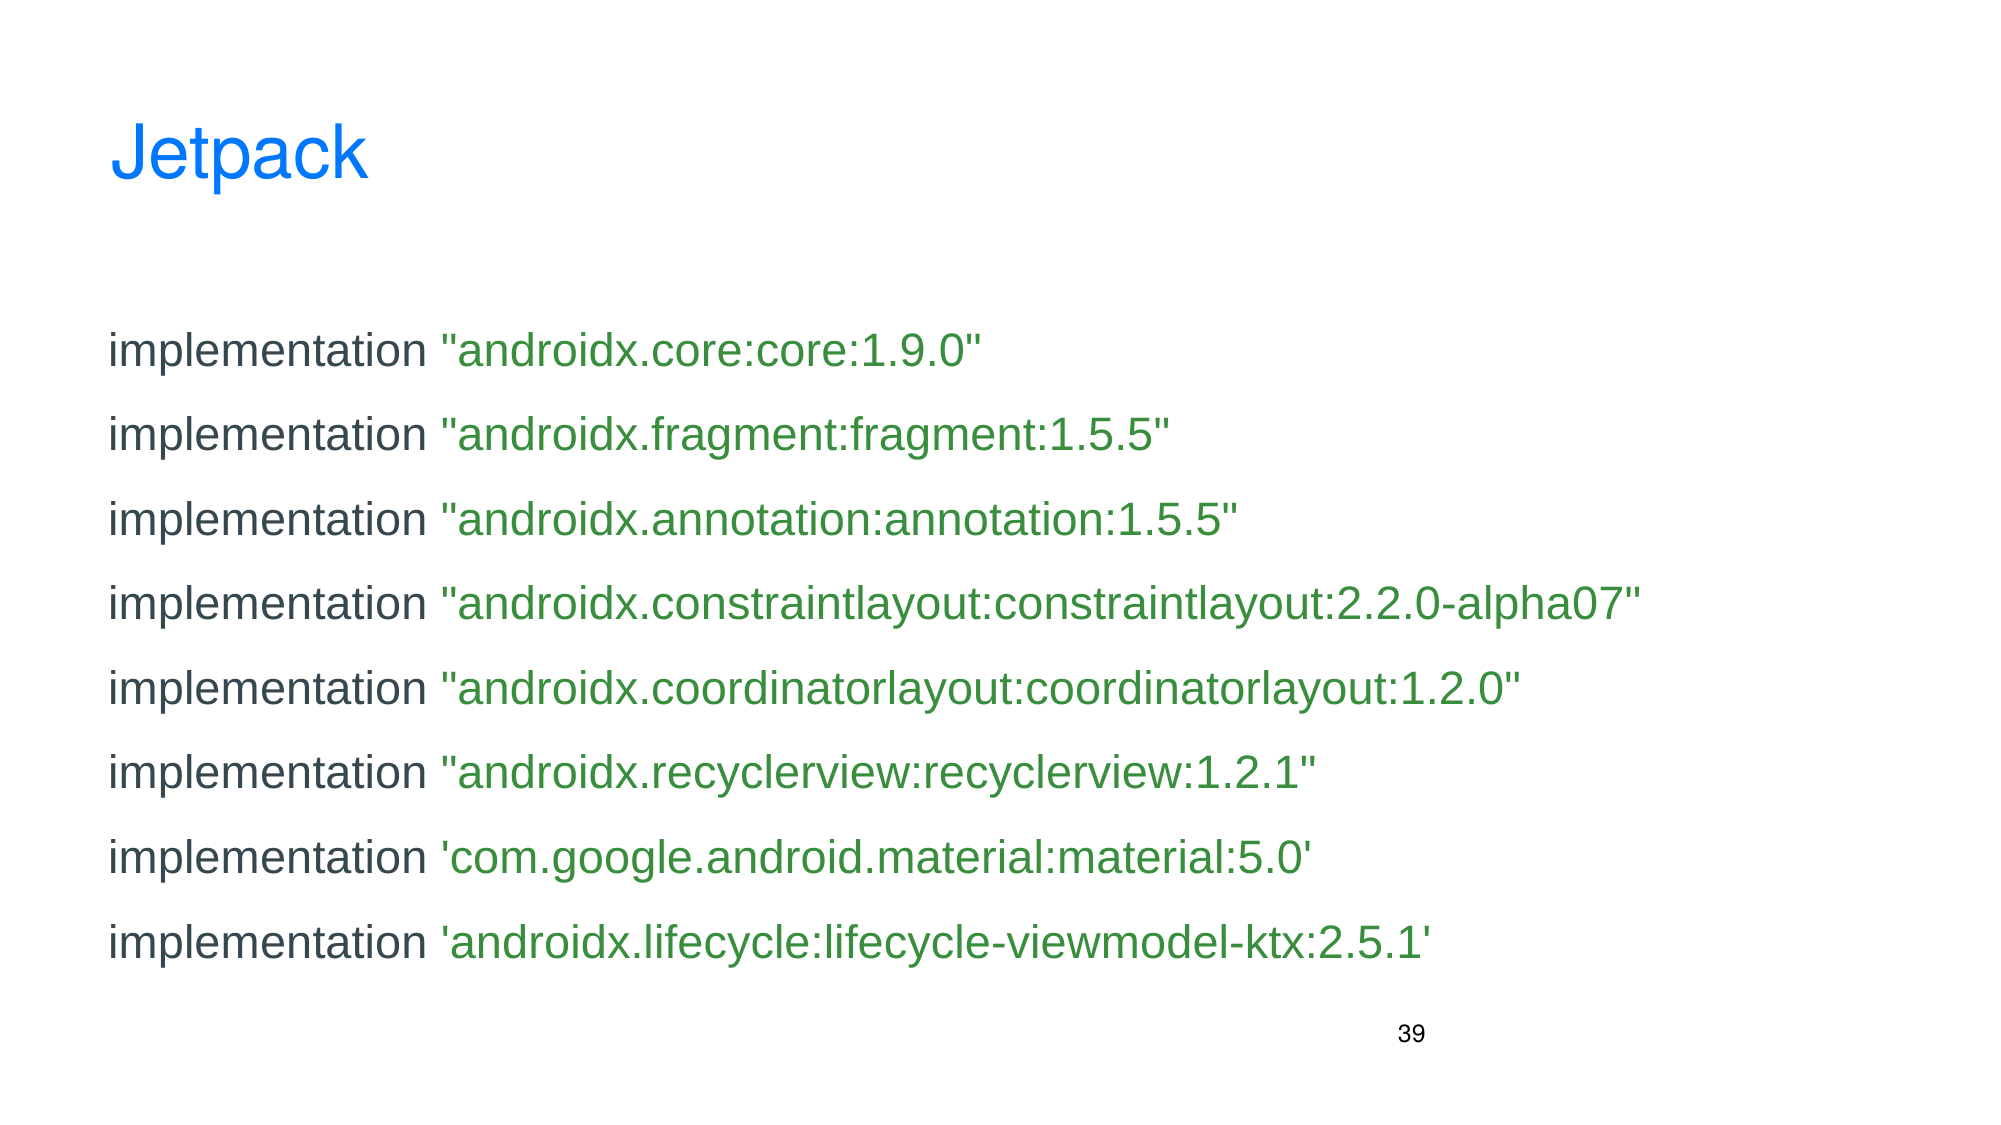

# Jetpack
implementation "androidx.core:core:1.9.0"
implementation "androidx.fragment:fragment:1.5.5"
implementation "androidx.annotation:annotation:1.5.5"
implementation "androidx.constraintlayout:constraintlayout:2.2.0-alpha07"
implementation "androidx.coordinatorlayout:coordinatorlayout:1.2.0"
implementation "androidx.recyclerview:recyclerview:1.2.1"
implementation 'com.google.android.material:material:5.0'
implementation 'androidx.lifecycle:lifecycle-viewmodel-ktx:2.5.1'

39